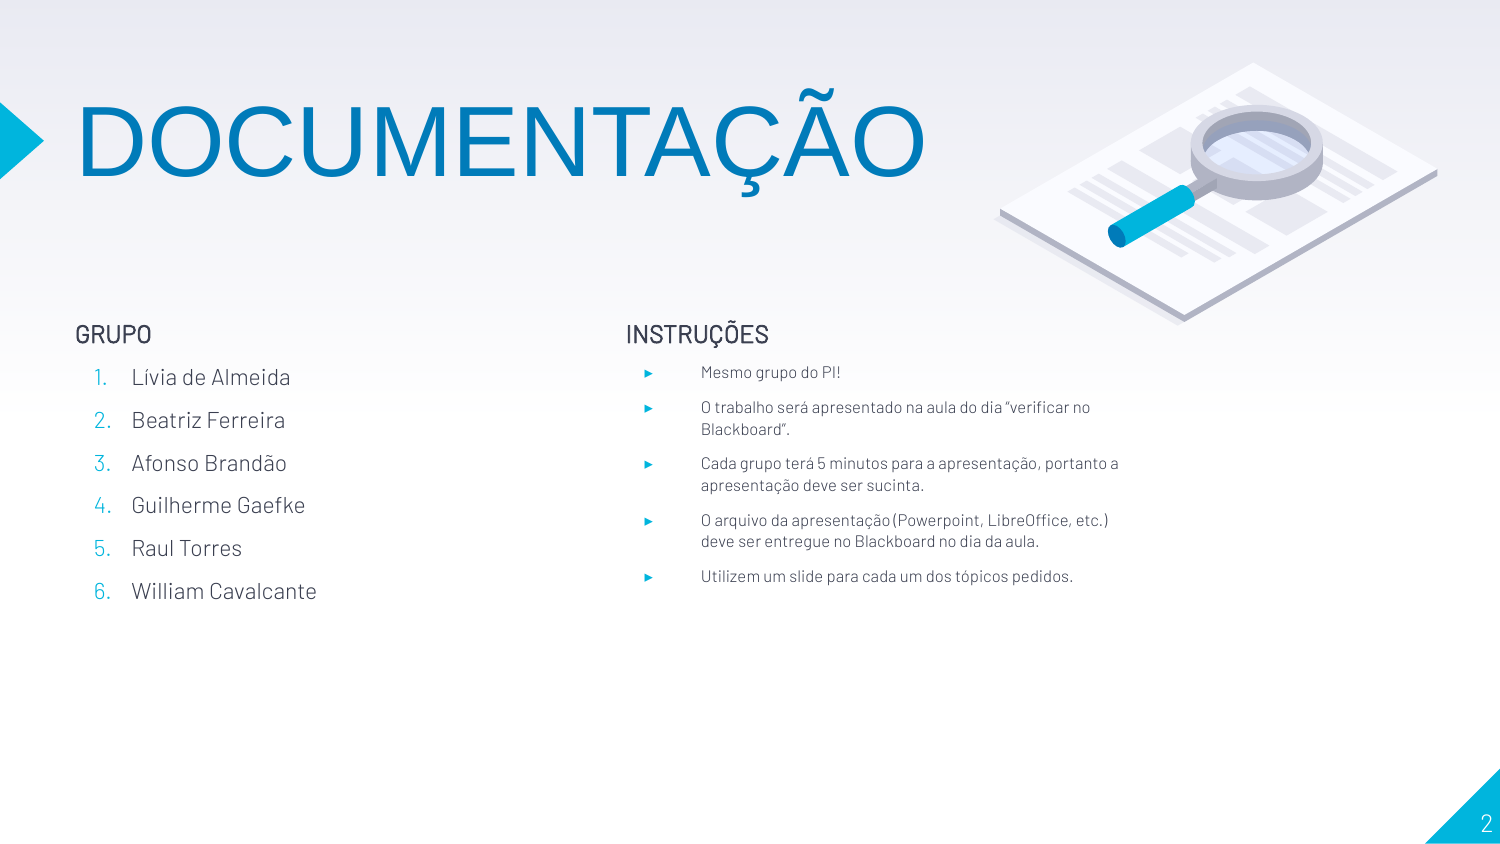

# DOCUMENTAÇÃO
GRUPO
Lívia de Almeida
Beatriz Ferreira
Afonso Brandão
Guilherme Gaefke
Raul Torres
William Cavalcante
INSTRUÇÕES
Mesmo grupo do PI!
O trabalho será apresentado na aula do dia “verificar no Blackboard”.
Cada grupo terá 5 minutos para a apresentação, portanto a apresentação deve ser sucinta.
O arquivo da apresentação (Powerpoint, LibreOffice, etc.) deve ser entregue no Blackboard no dia da aula.
Utilizem um slide para cada um dos tópicos pedidos.

2